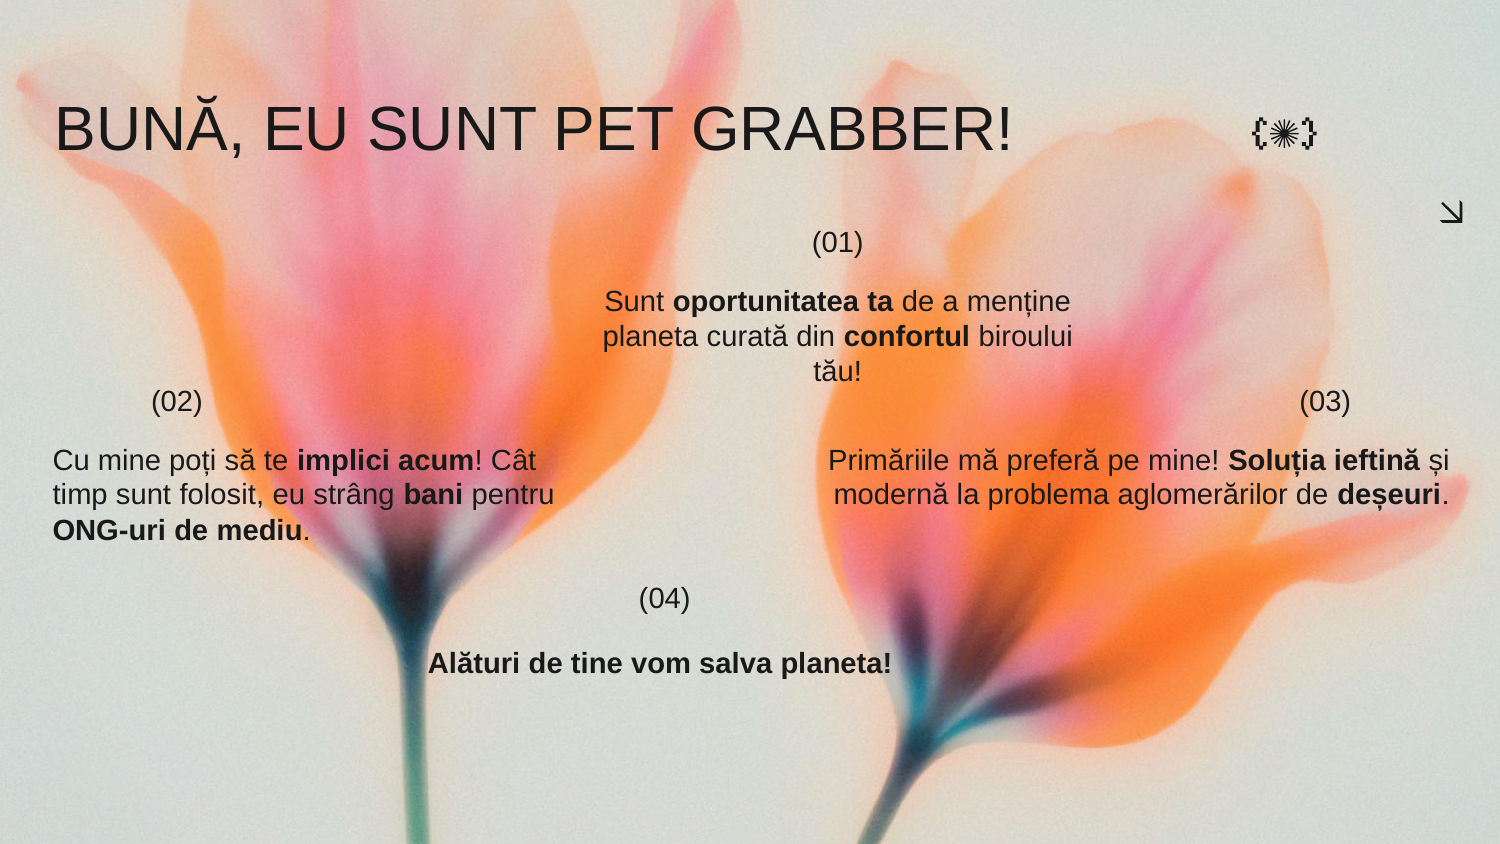

# BUNĂ, EU SUNT PET GRABBER!

(01)
Sunt oportunitatea ta de a menține planeta curată din confortul biroului tău!

(02)
(03)
Cu mine poți să te implici acum! Cât timp sunt folosit, eu strâng bani pentru ONG-uri de mediu.
Primăriile mă preferă pe mine! Soluția ieftină și modernă la problema aglomerărilor de deșeuri.
(04)
Alături de tine vom salva planeta!